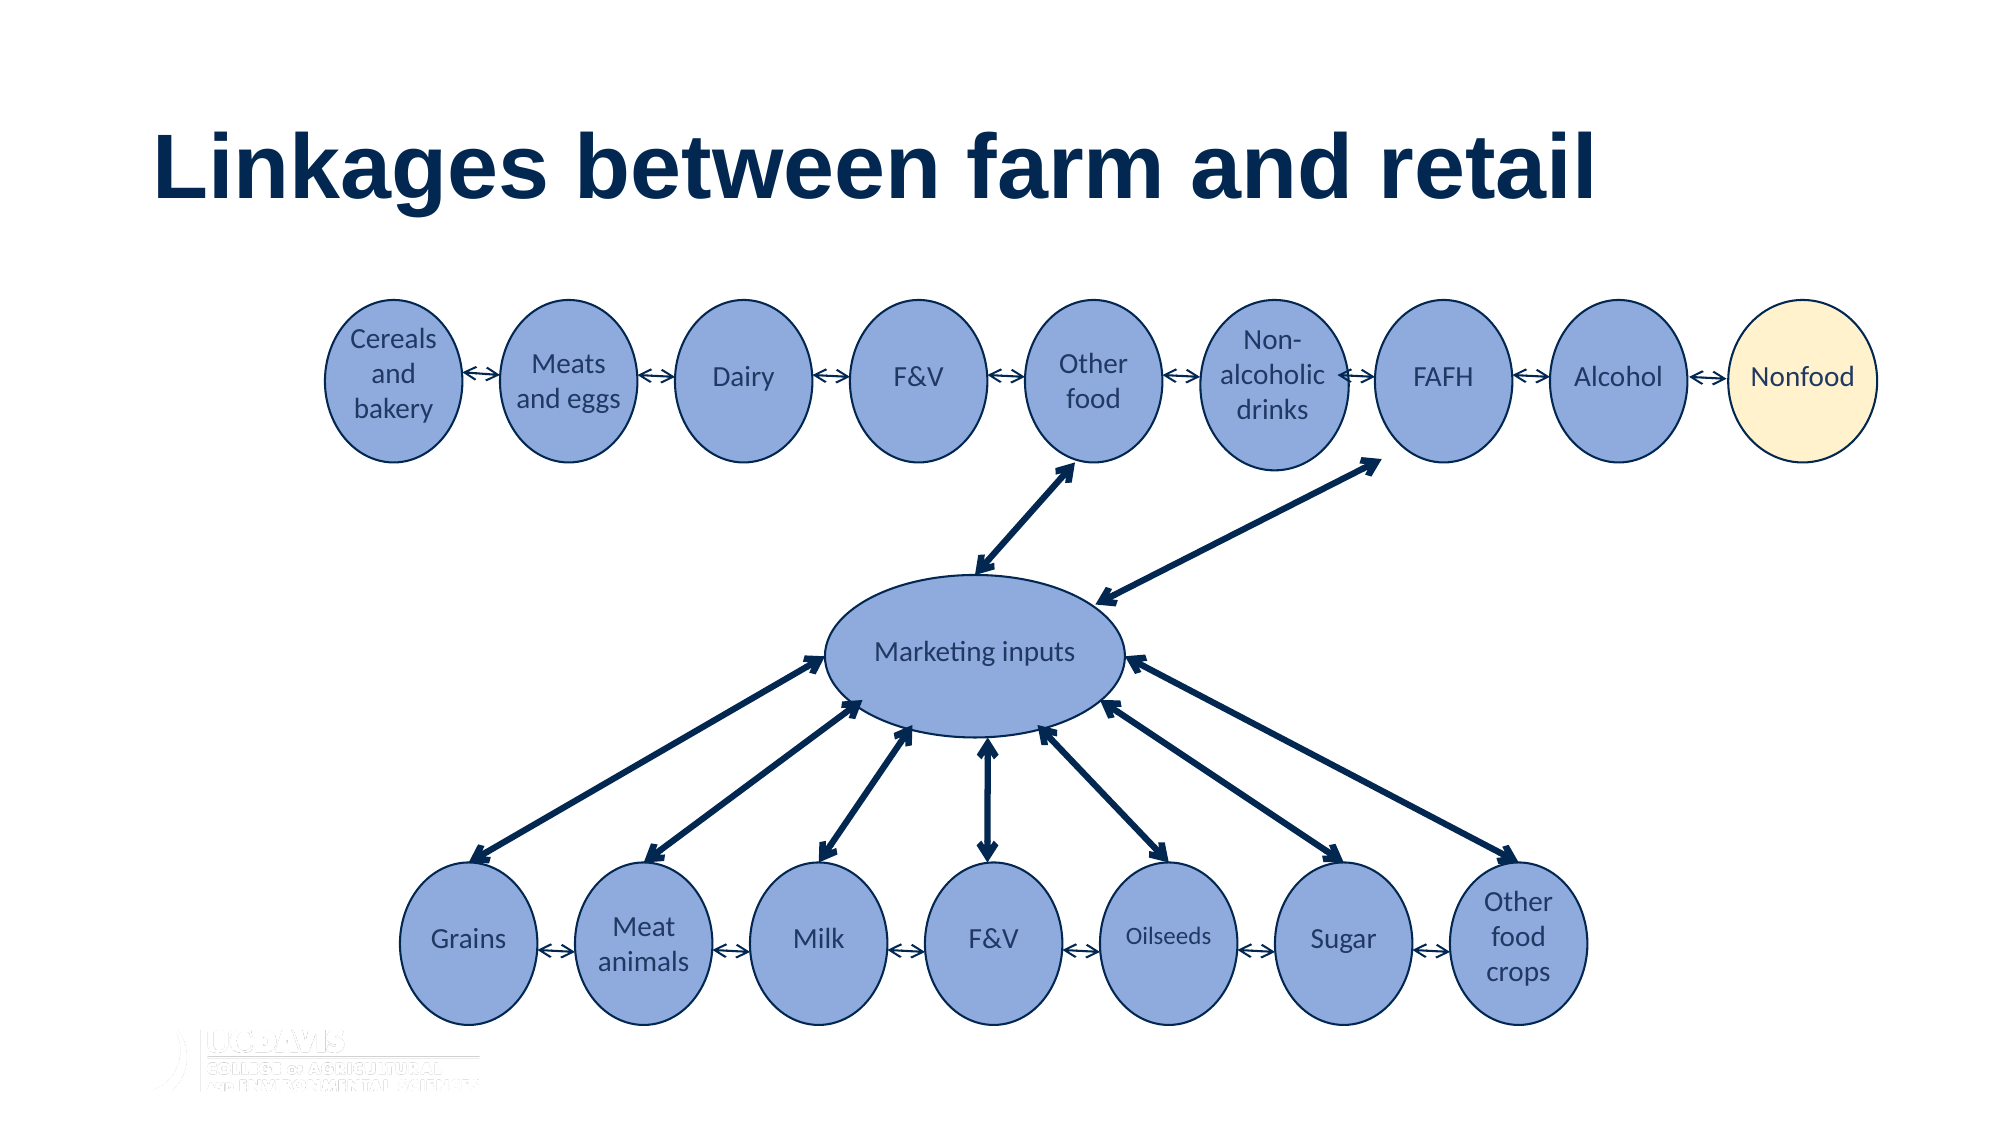

# Linkages between farm and retail

Cereals and bakery

Meats and eggs

Dairy

F&V

Other food

FAFH

Alcohol

Nonfood

Non-alcoholic drinks

Marketing inputs

Grains

Meat animals

Milk

F&V

Oilseeds

Sugar

Other food crops